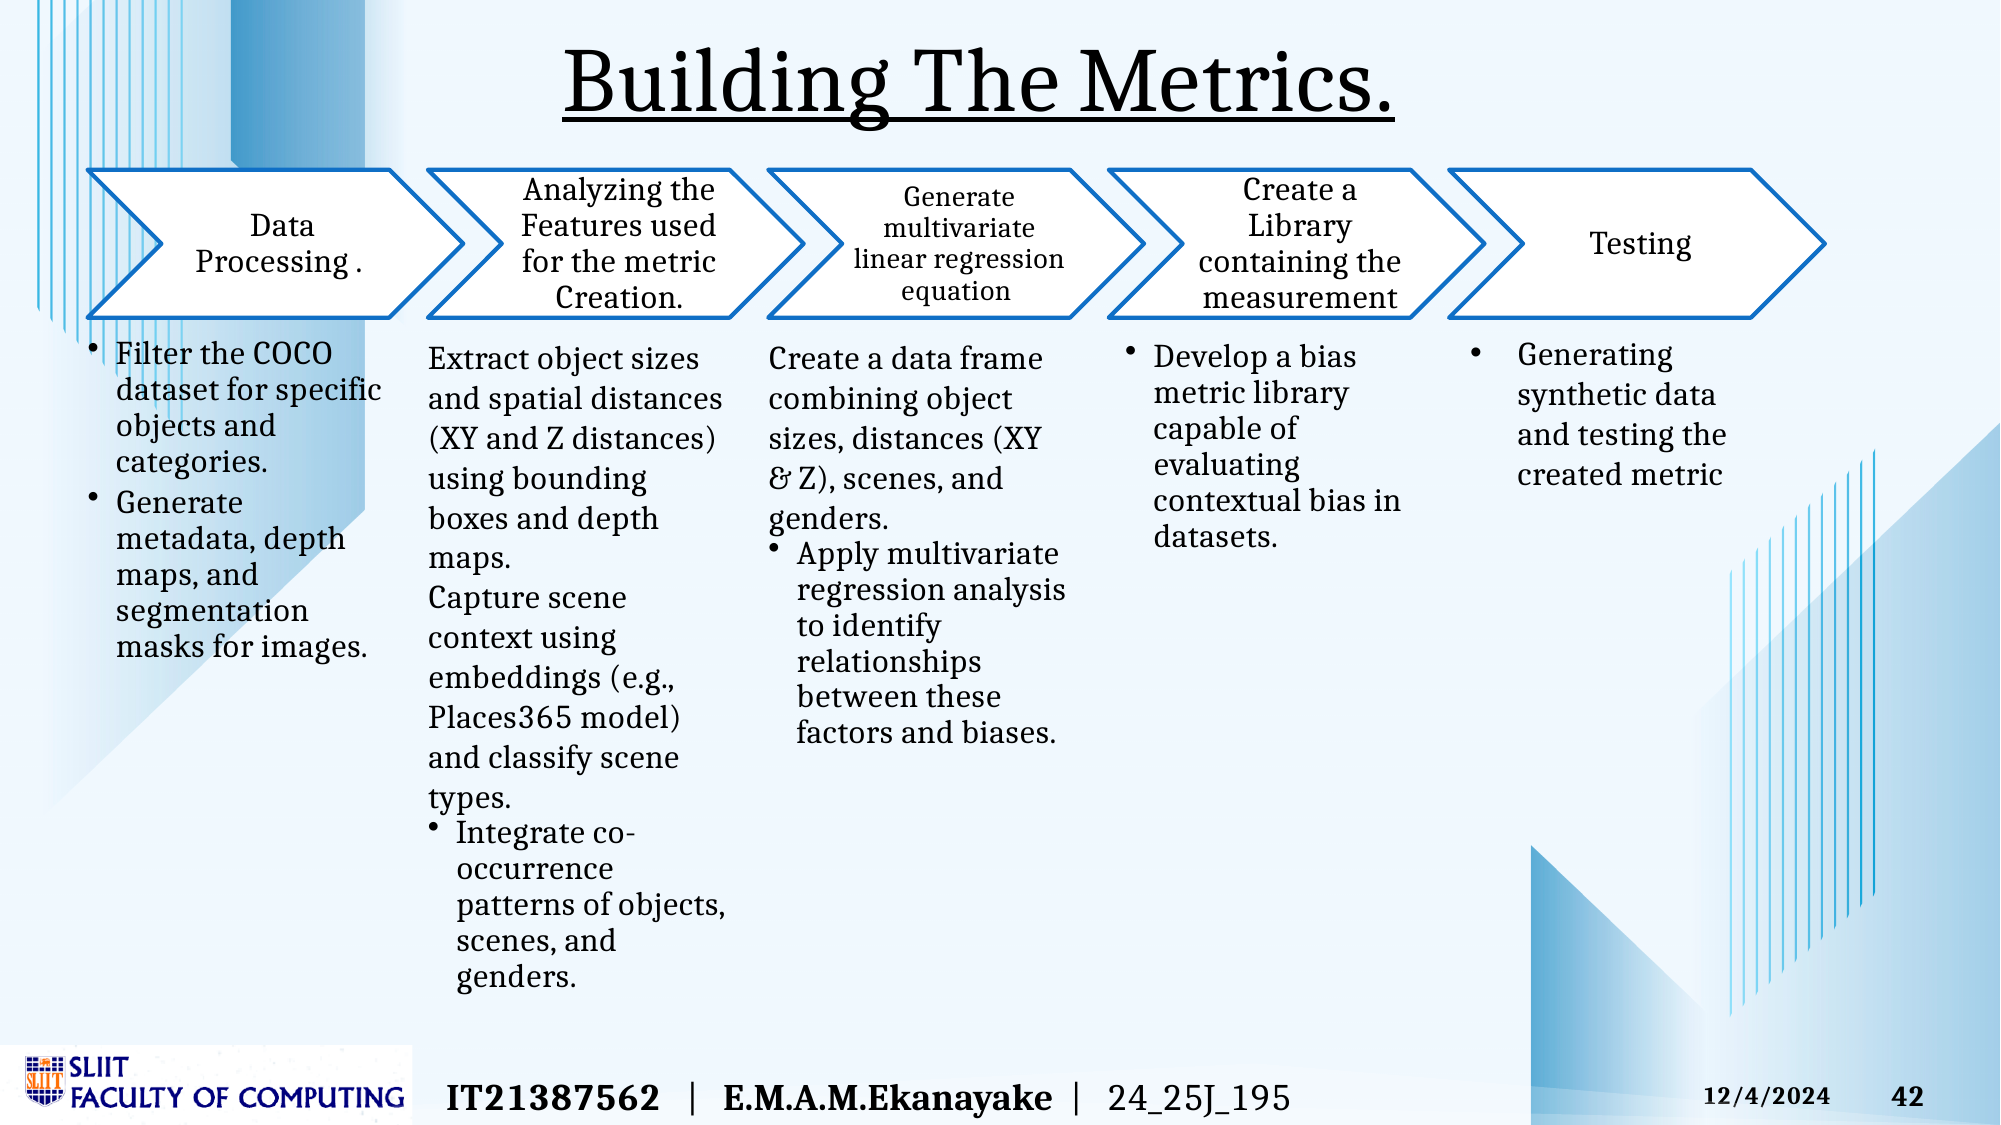

Building The Metrics.
 Data Processing .
Filter the COCO dataset for specific objects and categories.
Generate metadata, depth maps, and segmentation masks for images.
Analyzing the Features used for the metric Creation.
Extract object sizes and spatial distances (XY and Z distances) using bounding boxes and depth maps.
Capture scene context using embeddings (e.g., Places365 model) and classify scene types.
Integrate co-occurrence patterns of objects, scenes, and genders.
Generate multivariate linear regression equation
Create a data frame combining object sizes, distances (XY & Z), scenes, and genders.
Apply multivariate regression analysis to identify relationships between these factors and biases.
Create a Library containing the measurement
Testing

Develop a bias metric library capable of evaluating contextual bias in datasets.
Generating synthetic data and testing the created metric
IT21387562   |   E.M.A.M.Ekanayake  |   24_25J_195